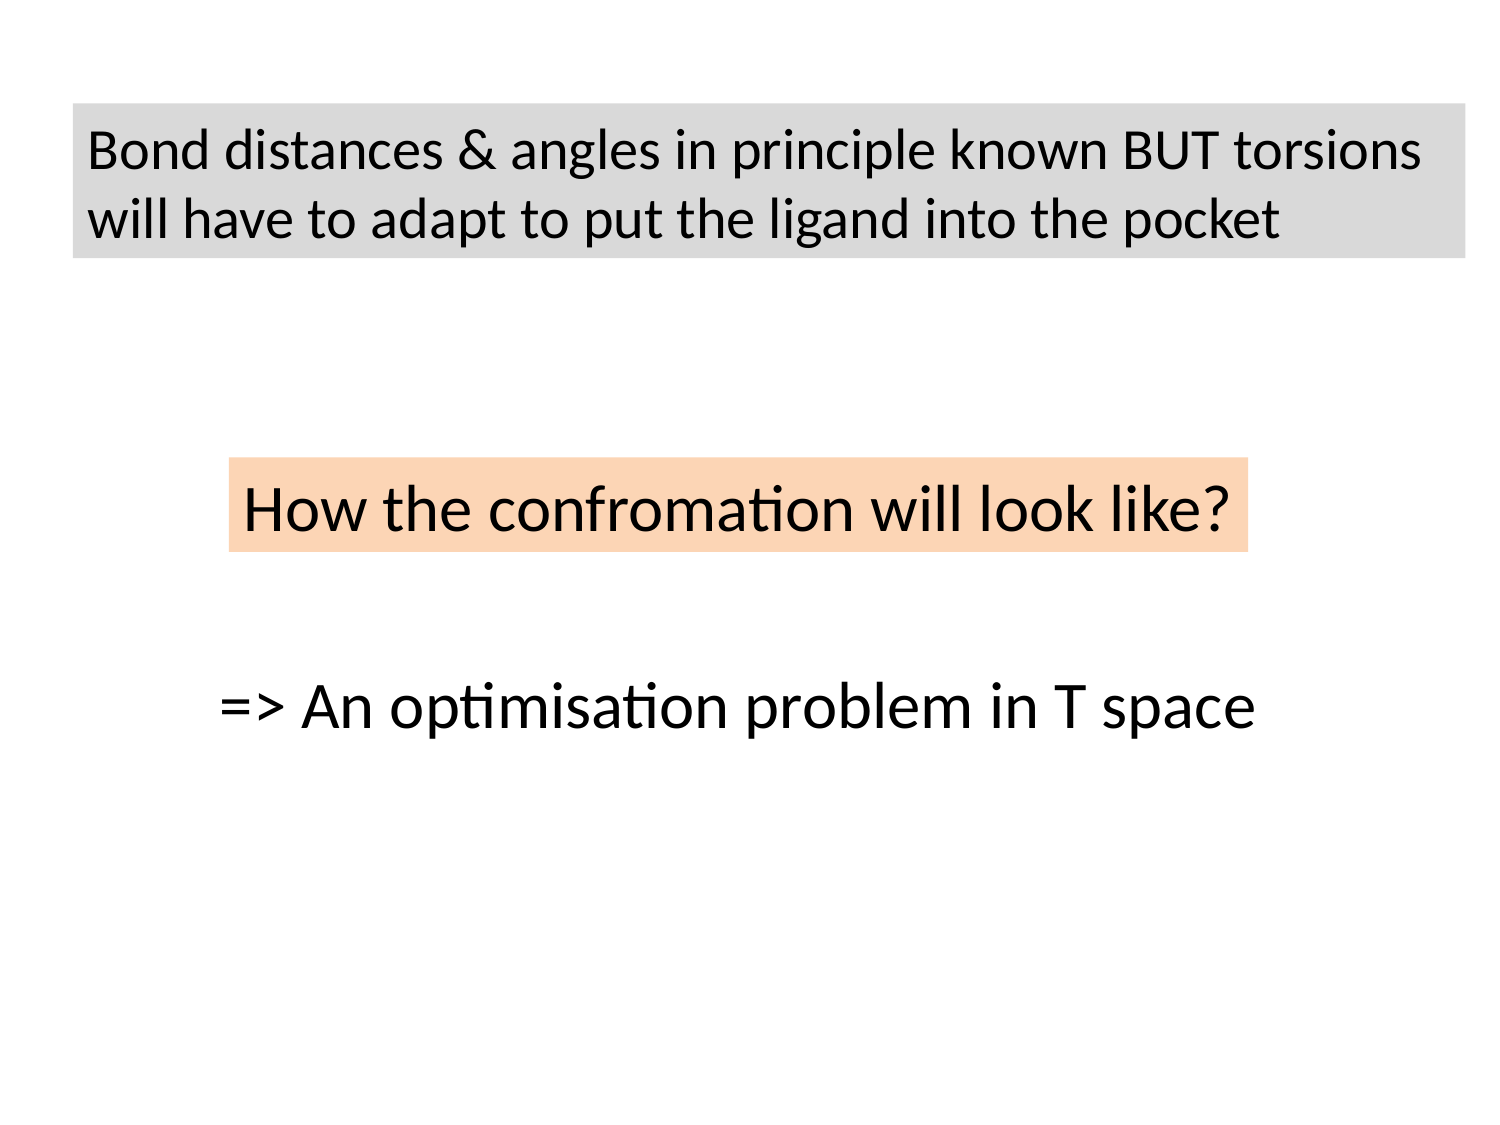

Bond distances & angles in principle known BUT torsions will have to adapt to put the ligand into the pocket
How the confromation will look like?
=> An optimisation problem in T space